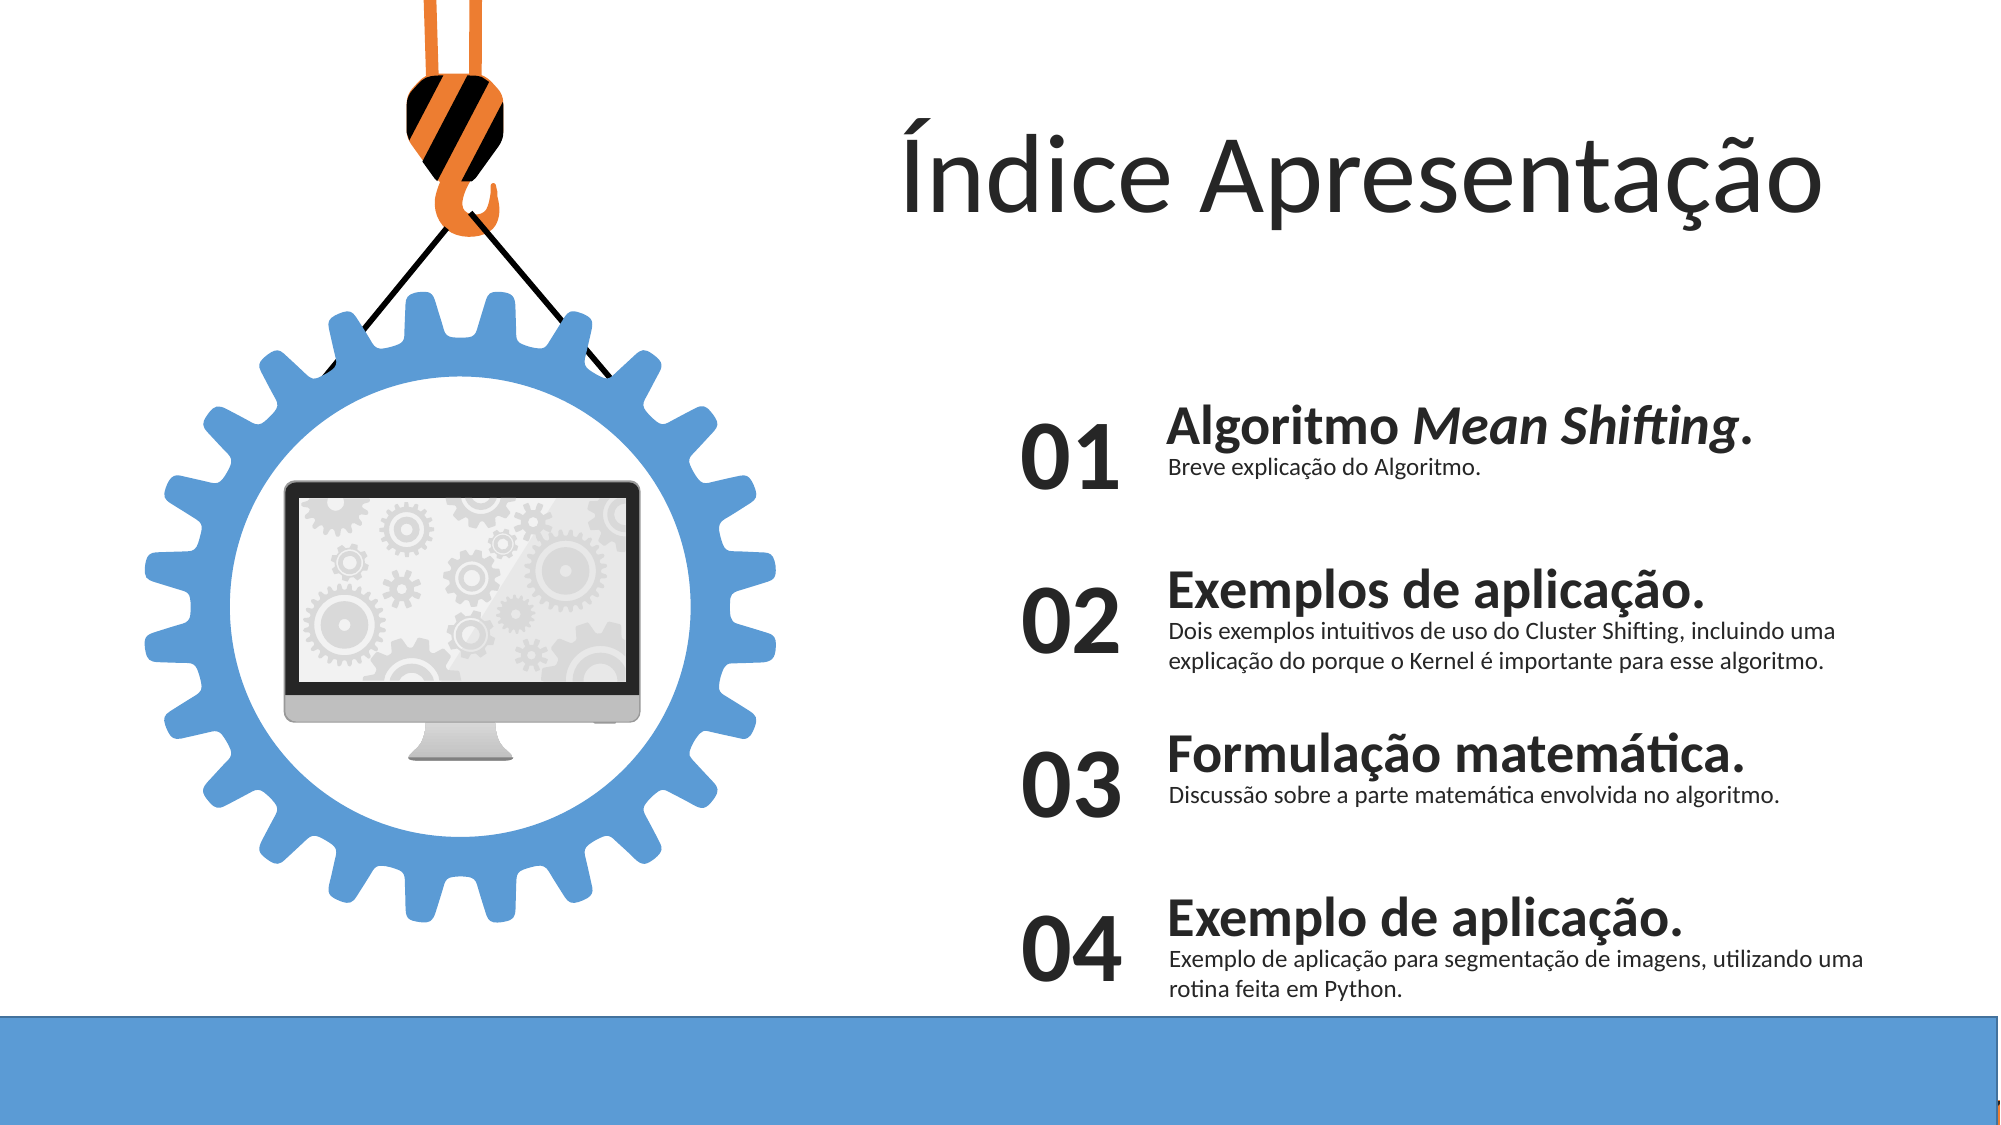

Índice Apresentação

Algoritmo Mean Shifting.
Breve explicação do Algoritmo.
01

Exemplos de aplicação.
Dois exemplos intuitivos de uso do Cluster Shifting, incluindo uma explicação do porque o Kernel é importante para esse algoritmo.
02
Formulação matemática.
Discussão sobre a parte matemática envolvida no algoritmo.
03
Exemplo de aplicação.
Exemplo de aplicação para segmentação de imagens, utilizando uma rotina feita em Python.
04